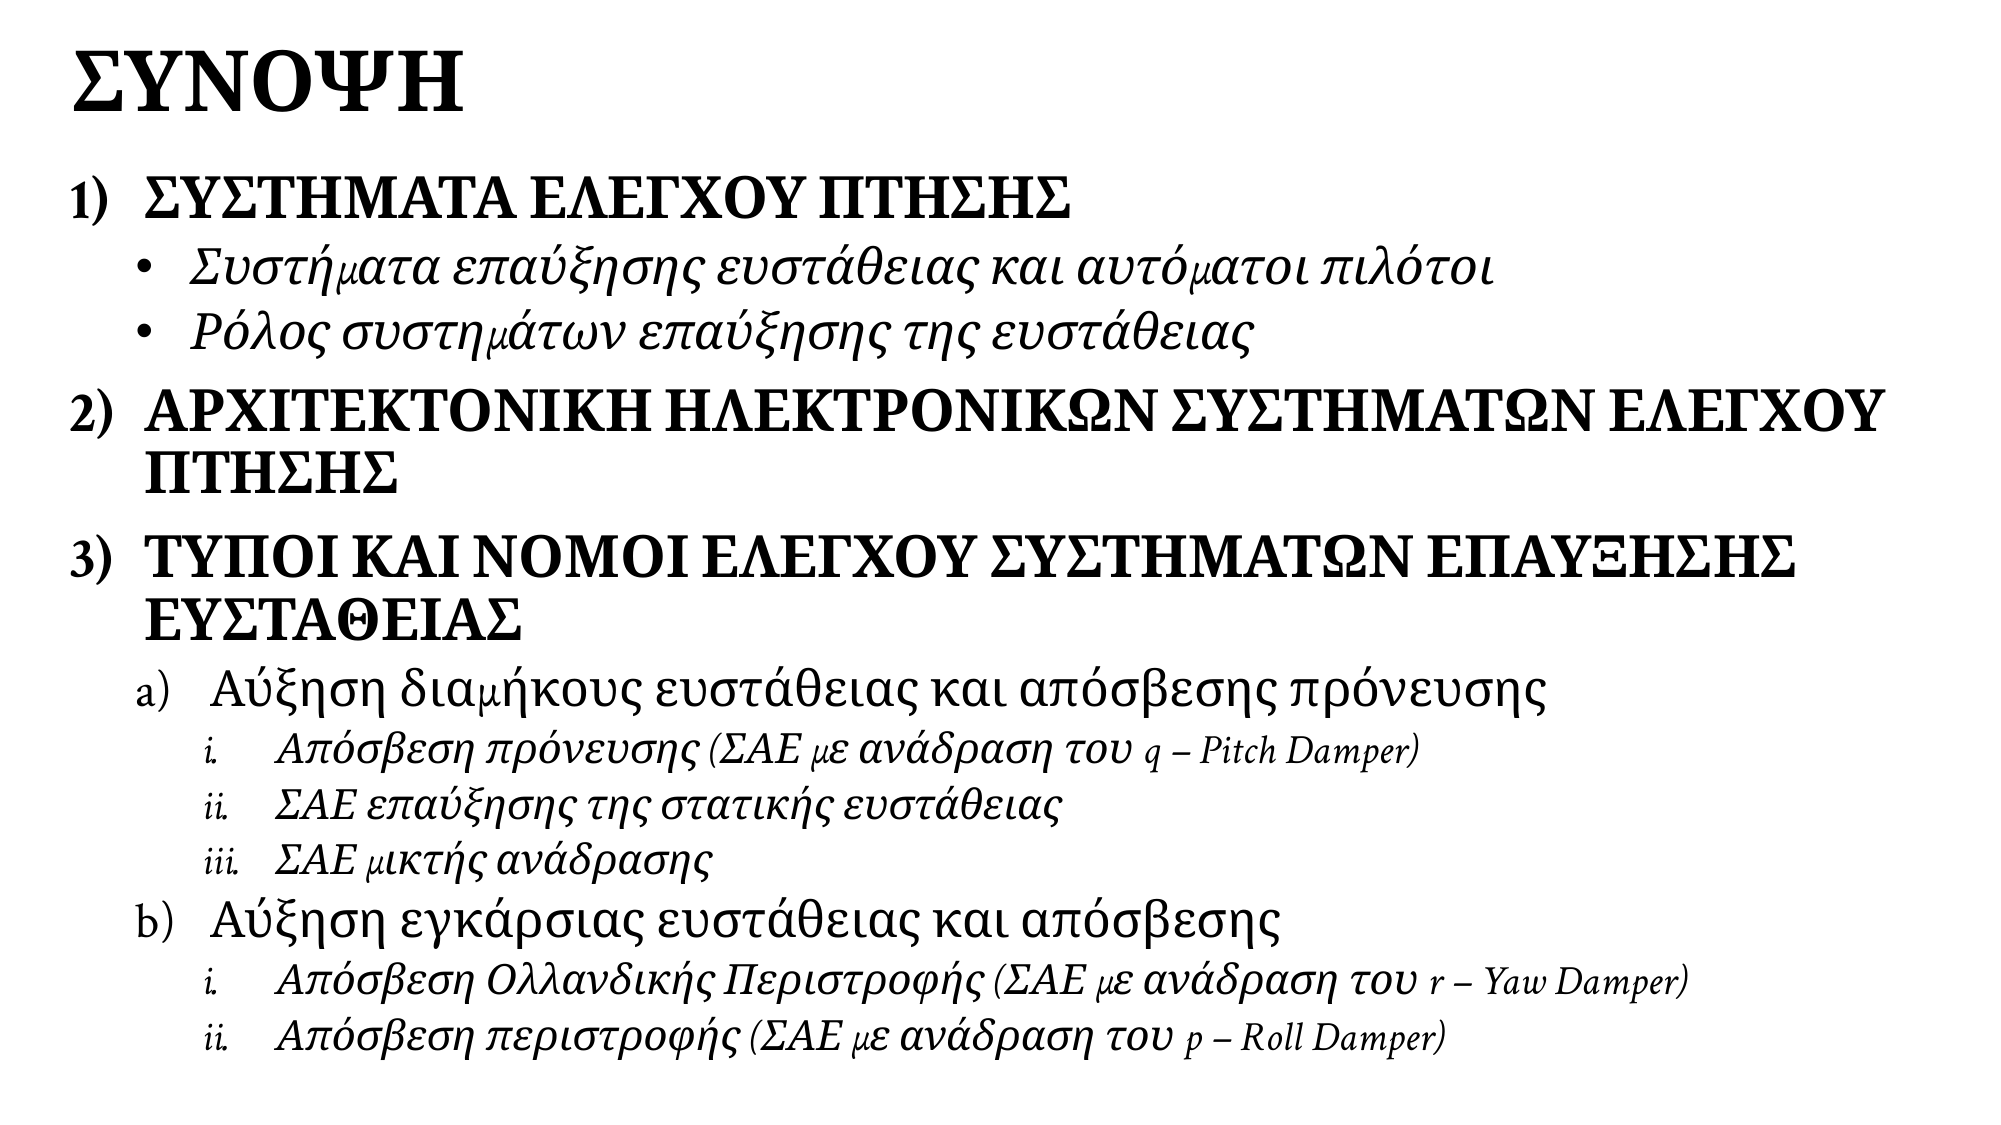

# ΣΥΝΟΨΗ
ΣΥΣΤΗΜΑΤΑ ΕΛΕΓΧΟΥ ΠΤΗΣΗΣ
Συστήματα επαύξησης ευστάθειας και αυτόματοι πιλότοι
Ρόλος συστημάτων επαύξησης της ευστάθειας
ΑΡΧΙΤΕΚΤΟΝΙΚΗ ΗΛΕΚΤΡΟΝΙΚΩΝ ΣΥΣΤΗΜΑΤΩΝ ΕΛΕΓΧΟΥ ΠΤΗΣΗΣ
ΤΥΠΟΙ ΚΑΙ ΝΟΜΟΙ ΕΛΕΓΧΟΥ ΣΥΣΤΗΜΑΤΩΝ ΕΠΑΥΞΗΣΗΣ ΕΥΣΤΑΘΕΙΑΣ
Αύξηση διαμήκους ευστάθειας και απόσβεσης πρόνευσης
Απόσβεση πρόνευσης (ΣΑΕ με ανάδραση του q – Pitch Damper)
ΣΑΕ επαύξησης της στατικής ευστάθειας
ΣΑΕ μικτής ανάδρασης
Αύξηση εγκάρσιας ευστάθειας και απόσβεσης
Απόσβεση Ολλανδικής Περιστροφής (ΣΑΕ με ανάδραση του r – Yaw Damper)
Απόσβεση περιστροφής (ΣΑΕ με ανάδραση του p – Roll Damper)